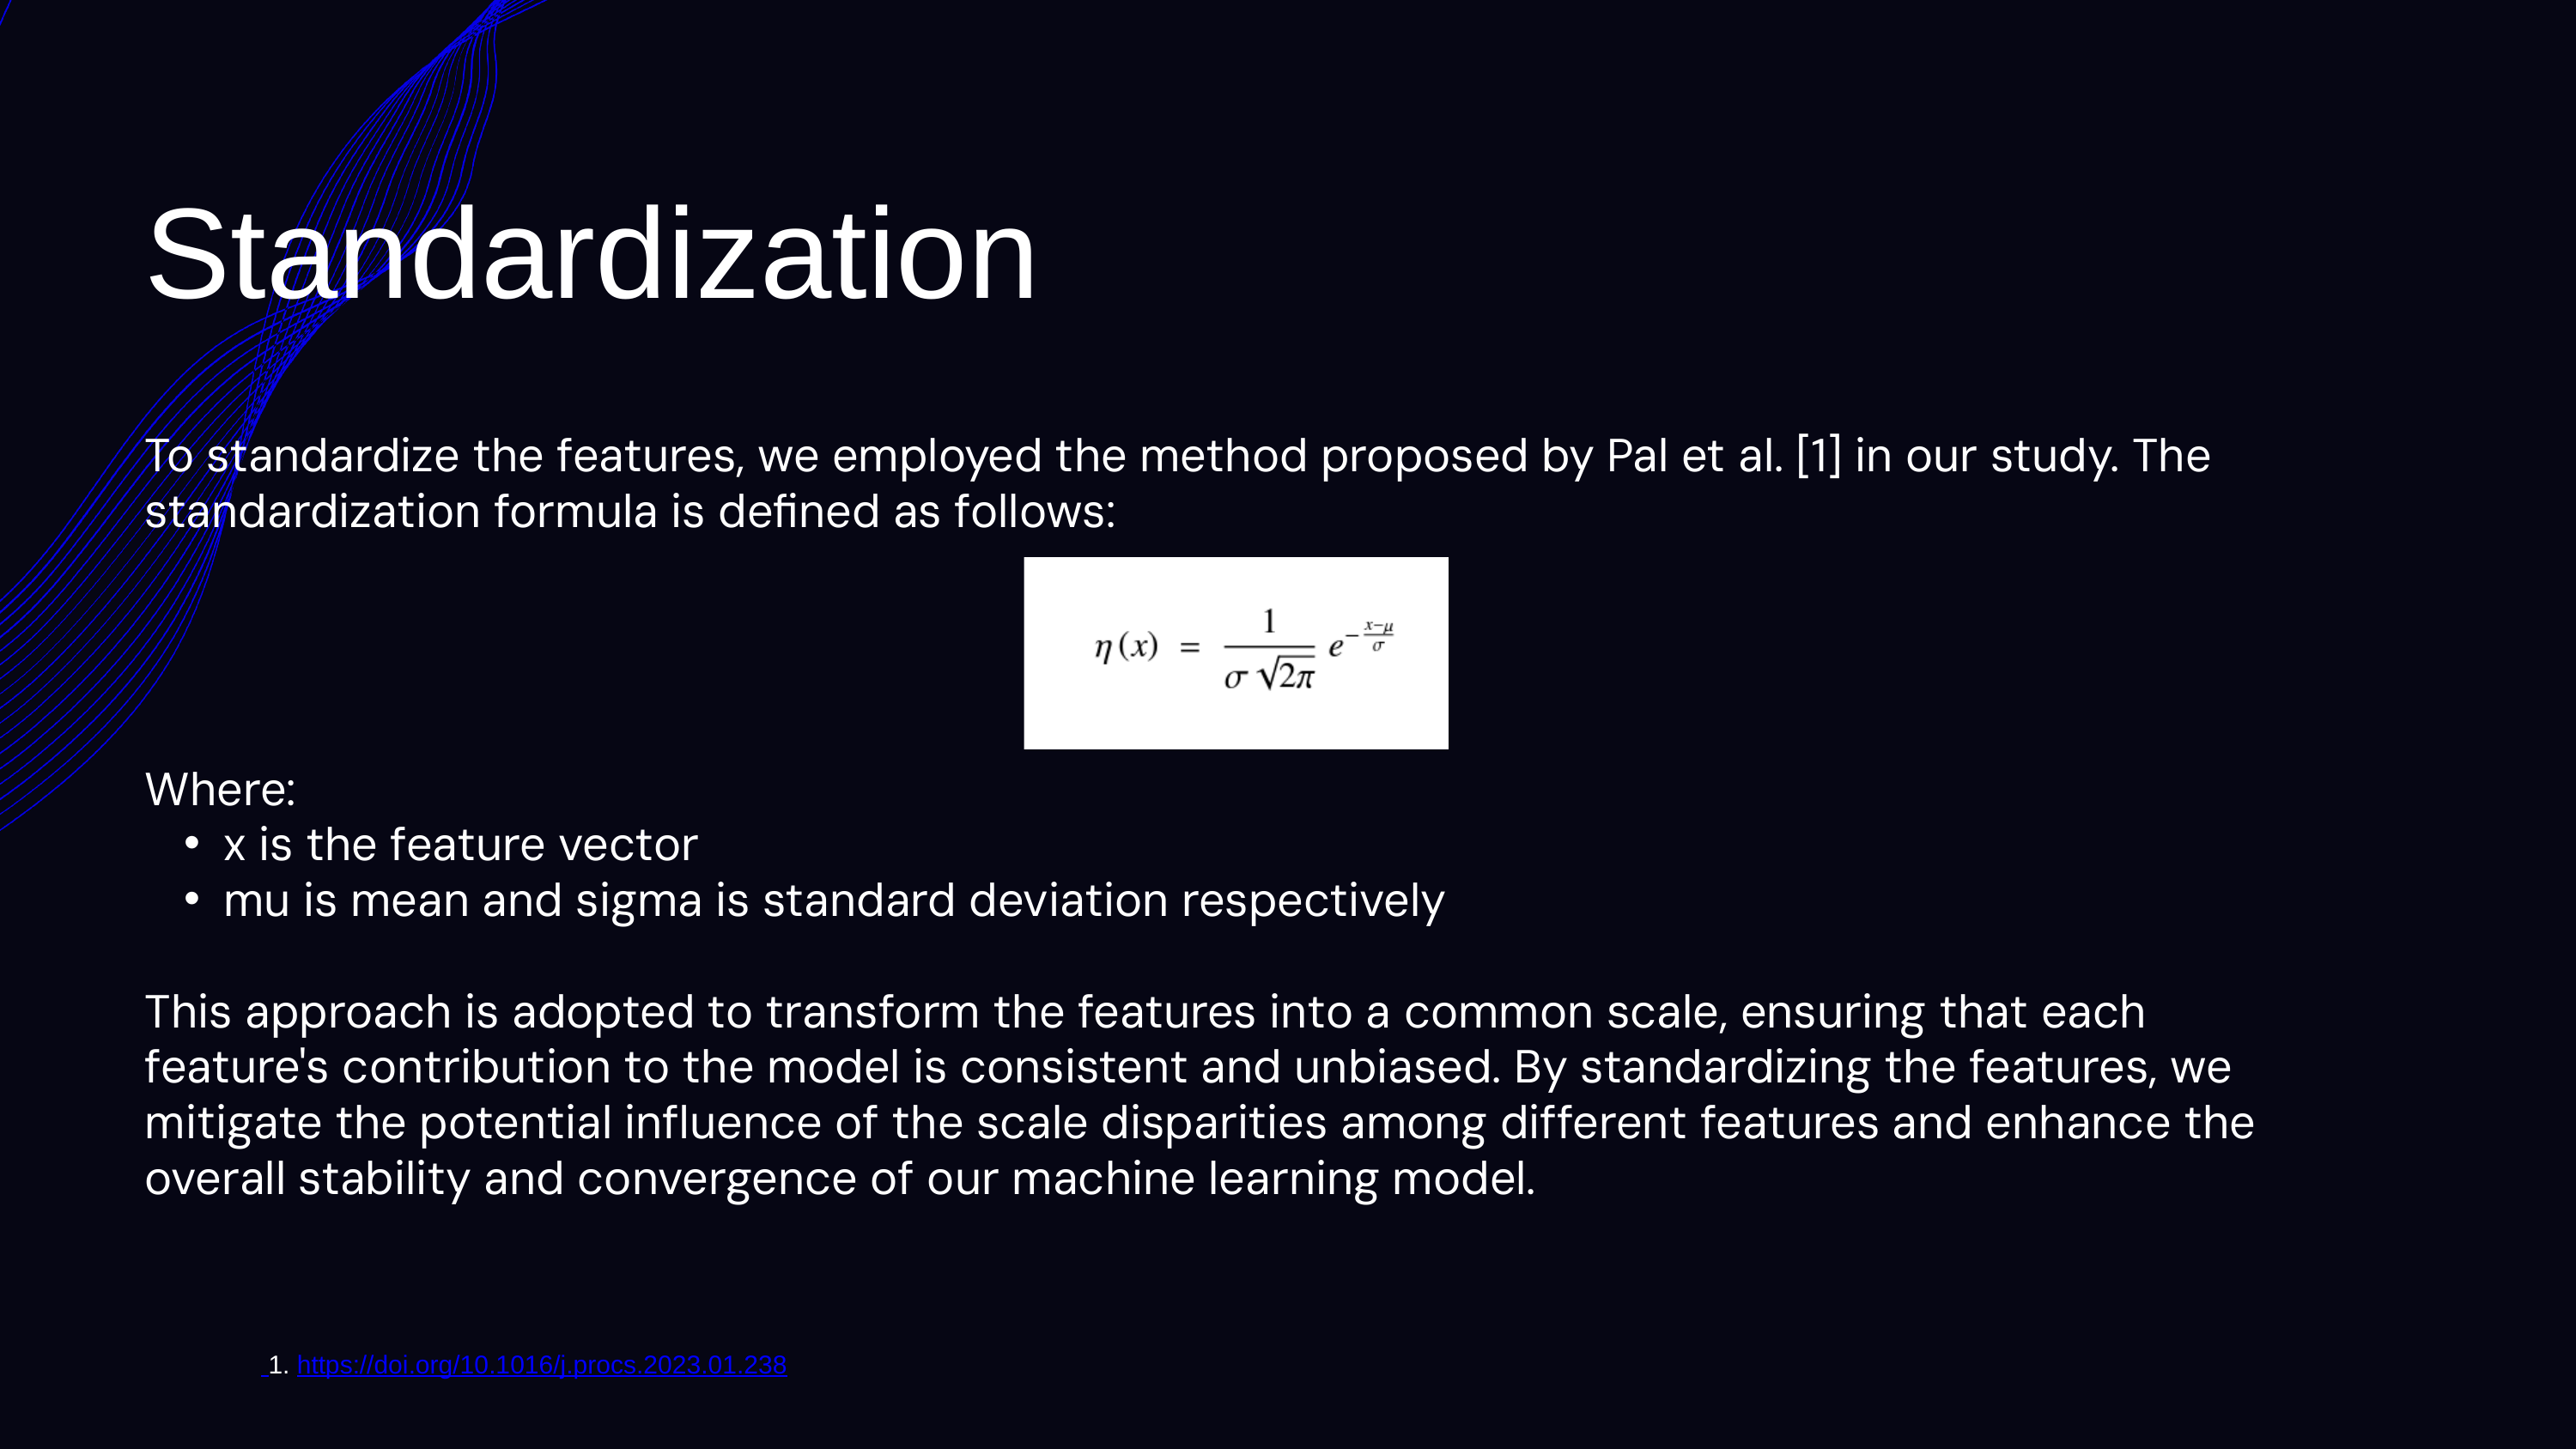

Standardization

To standardize the features, we employed the method proposed by Pal et al. [1] in our study. The standardization formula is defined as follows:

Where:
x is the feature vector
mu is mean and sigma is standard deviation respectively

This approach is adopted to transform the features into a common scale, ensuring that each feature's contribution to the model is consistent and unbiased. By standardizing the features, we mitigate the potential influence of the scale disparities among different features and enhance the overall stability and convergence of our machine learning model.

 1. https://doi.org/10.1016/j.procs.2023.01.238